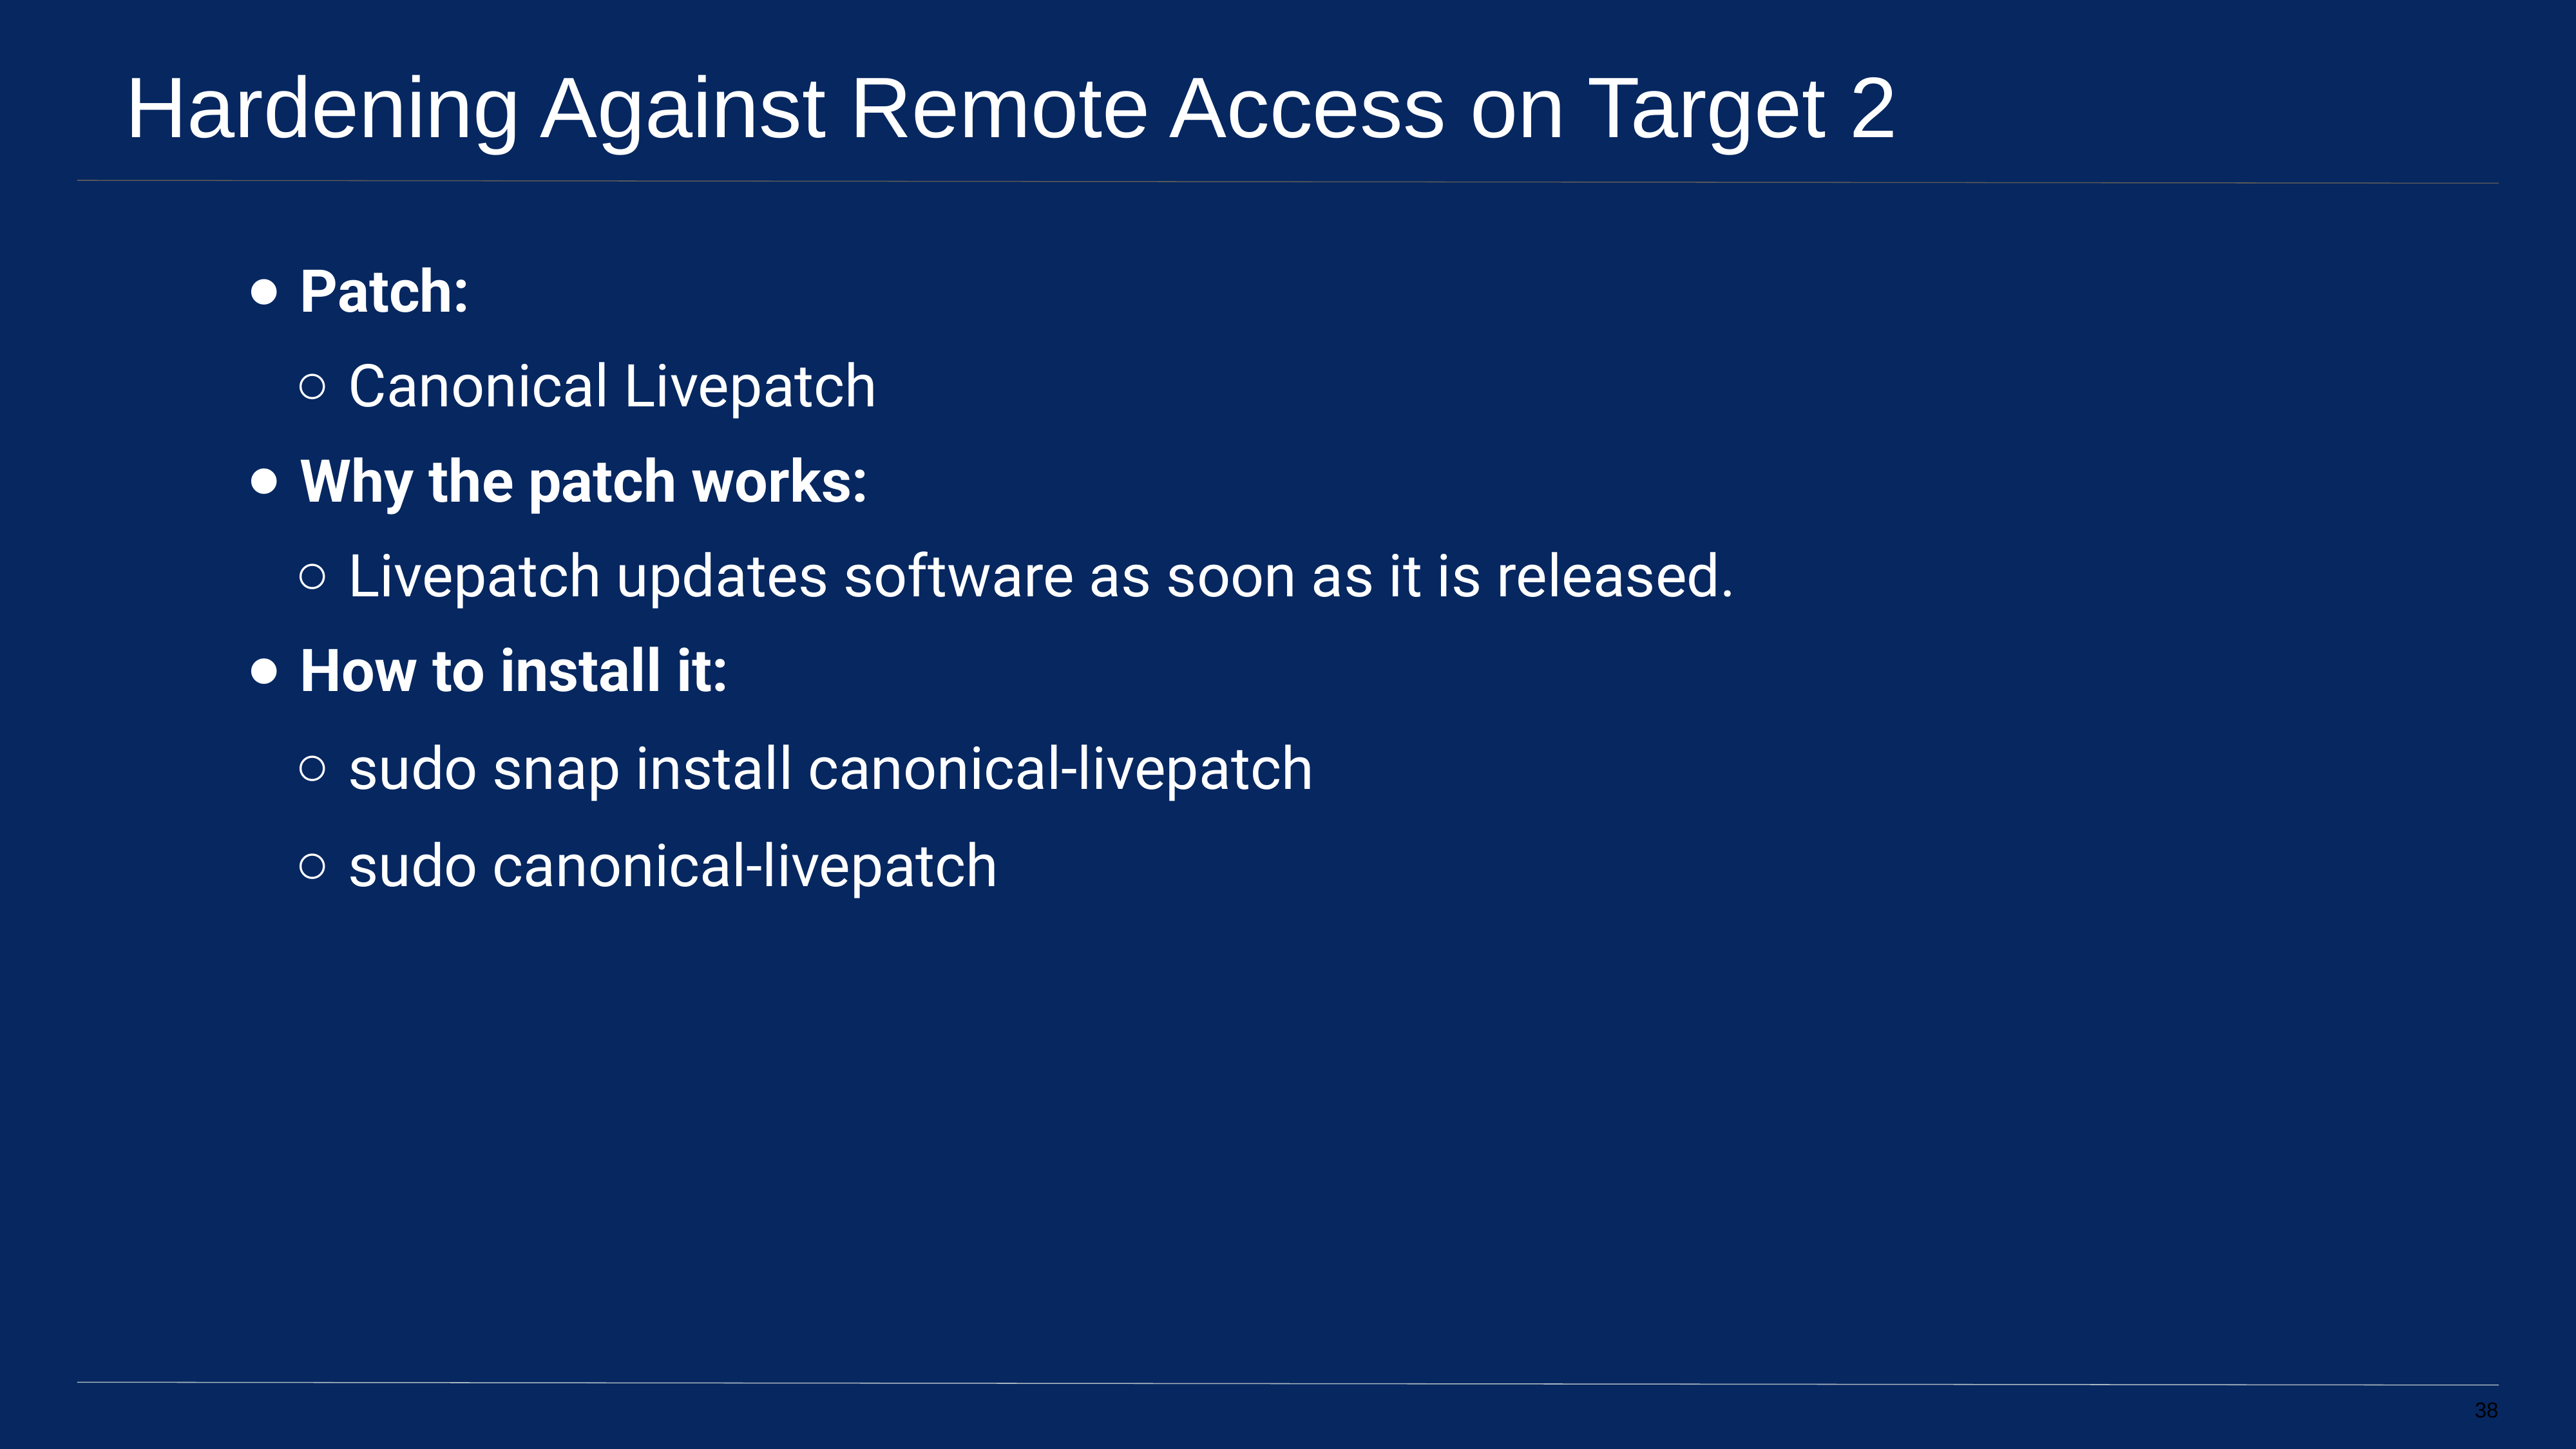

# Hardening Against Remote Access on Target 2
Patch:
Canonical Livepatch
Why the patch works:
Livepatch updates software as soon as it is released.
How to install it:
sudo snap install canonical-livepatch
sudo canonical-livepatch

38